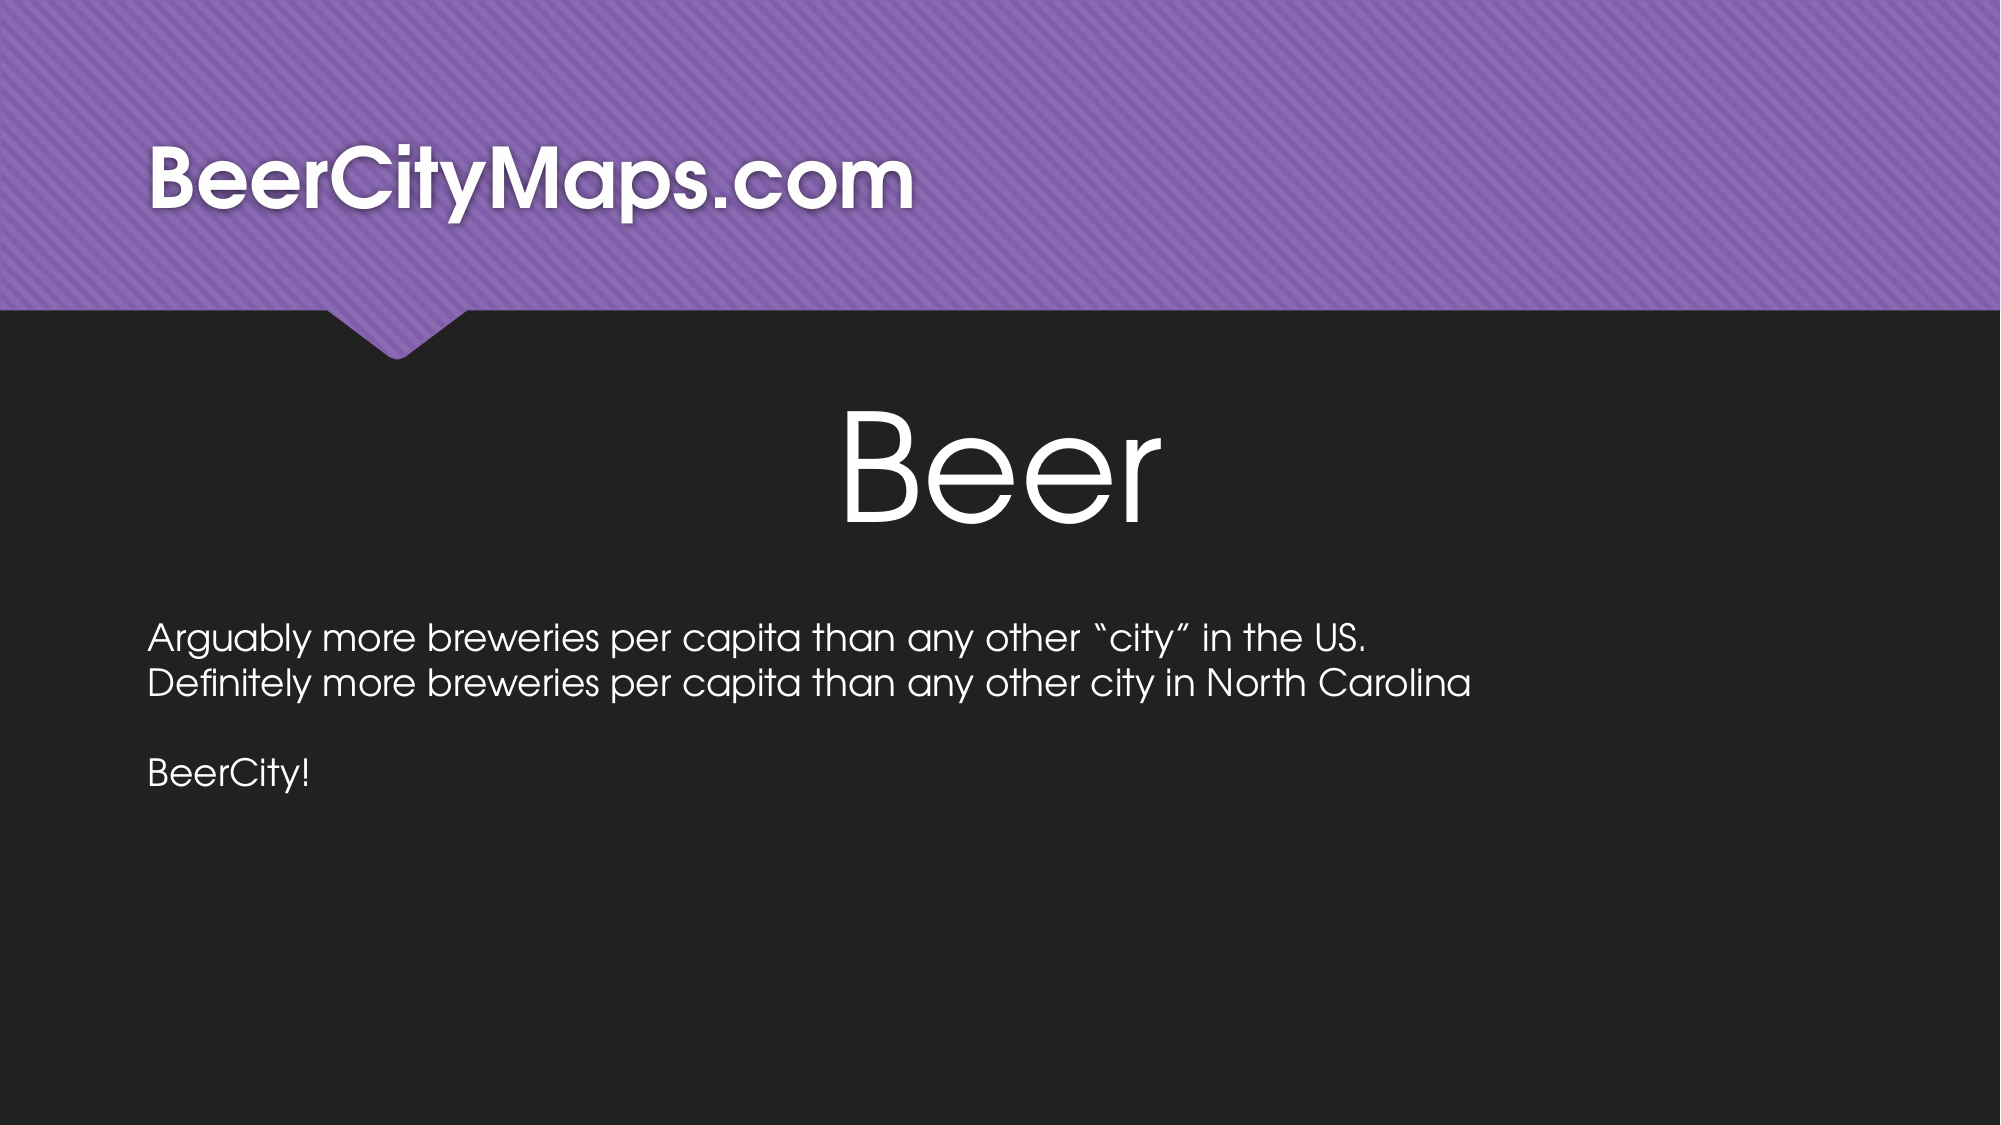

# BeerCityMaps.com
Beer
Arguably more breweries per capita than any other “city” in the US.
Definitely more breweries per capita than any other city in North Carolina

BeerCity!